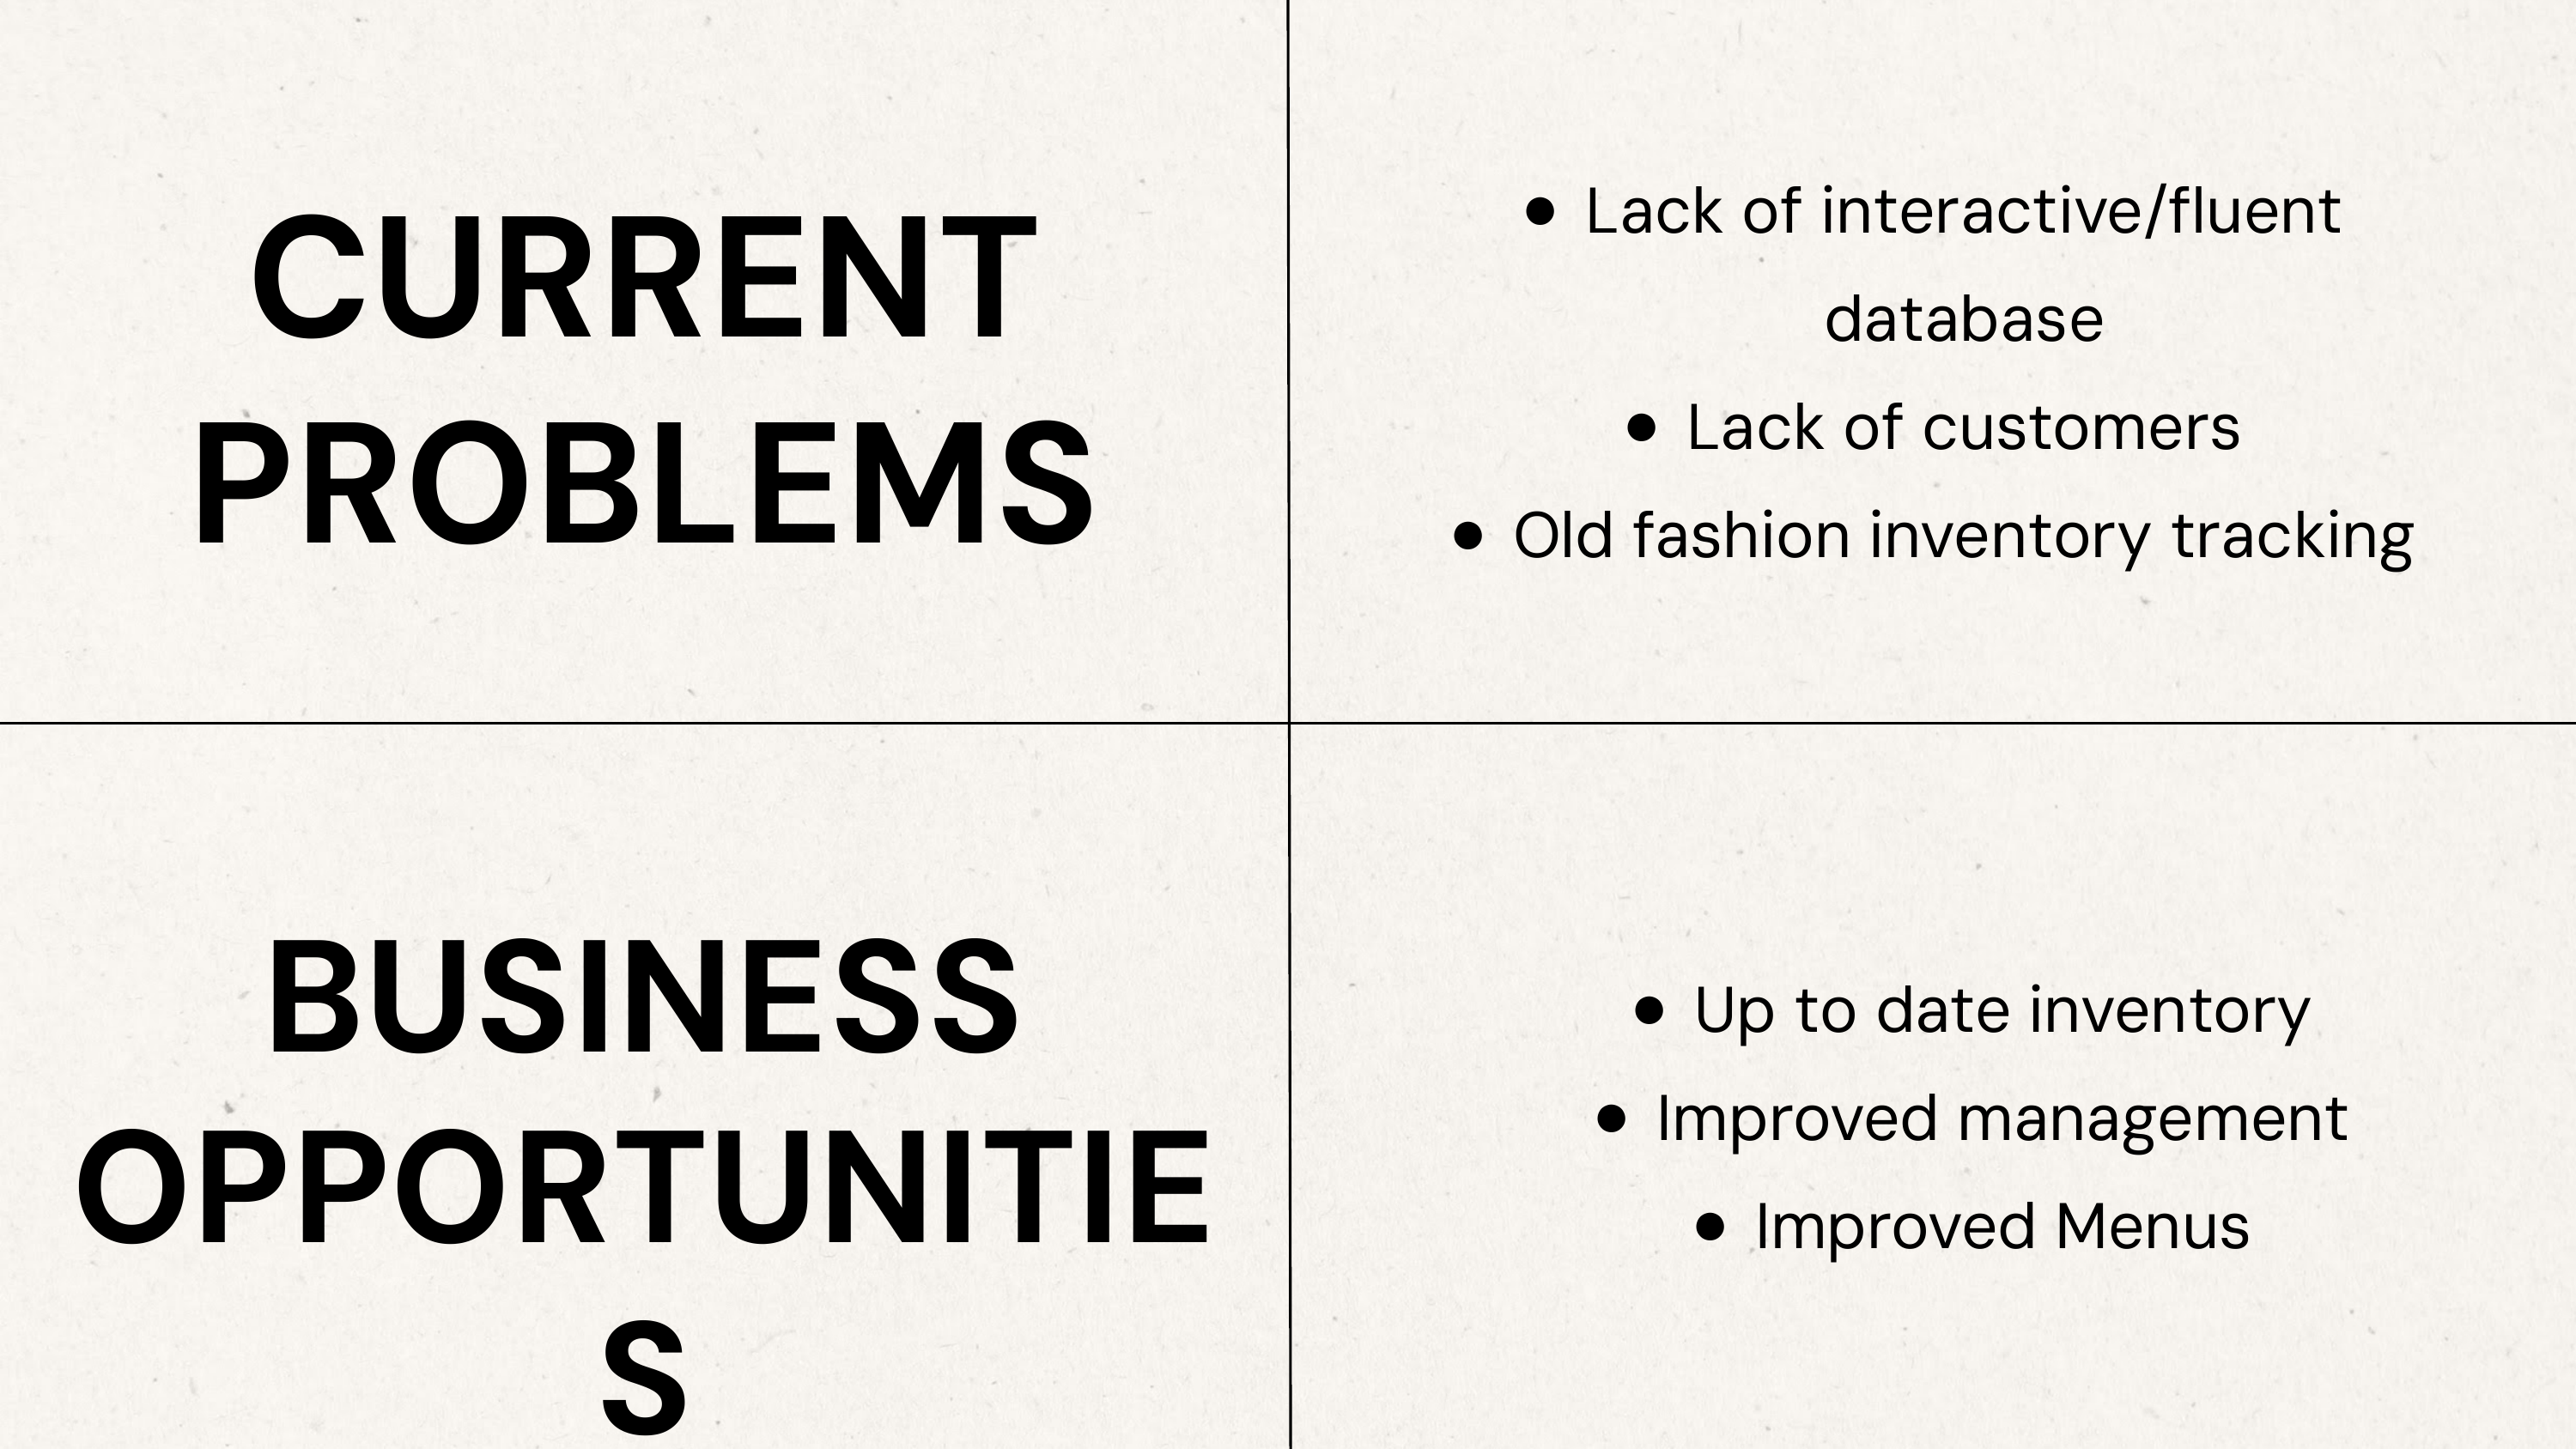

Lack of interactive/fluent database
Lack of customers
Old fashion inventory tracking
CURRENT PROBLEMS
BUSINESS
OPPORTUNITIES
Up to date inventory
Improved management
Improved Menus